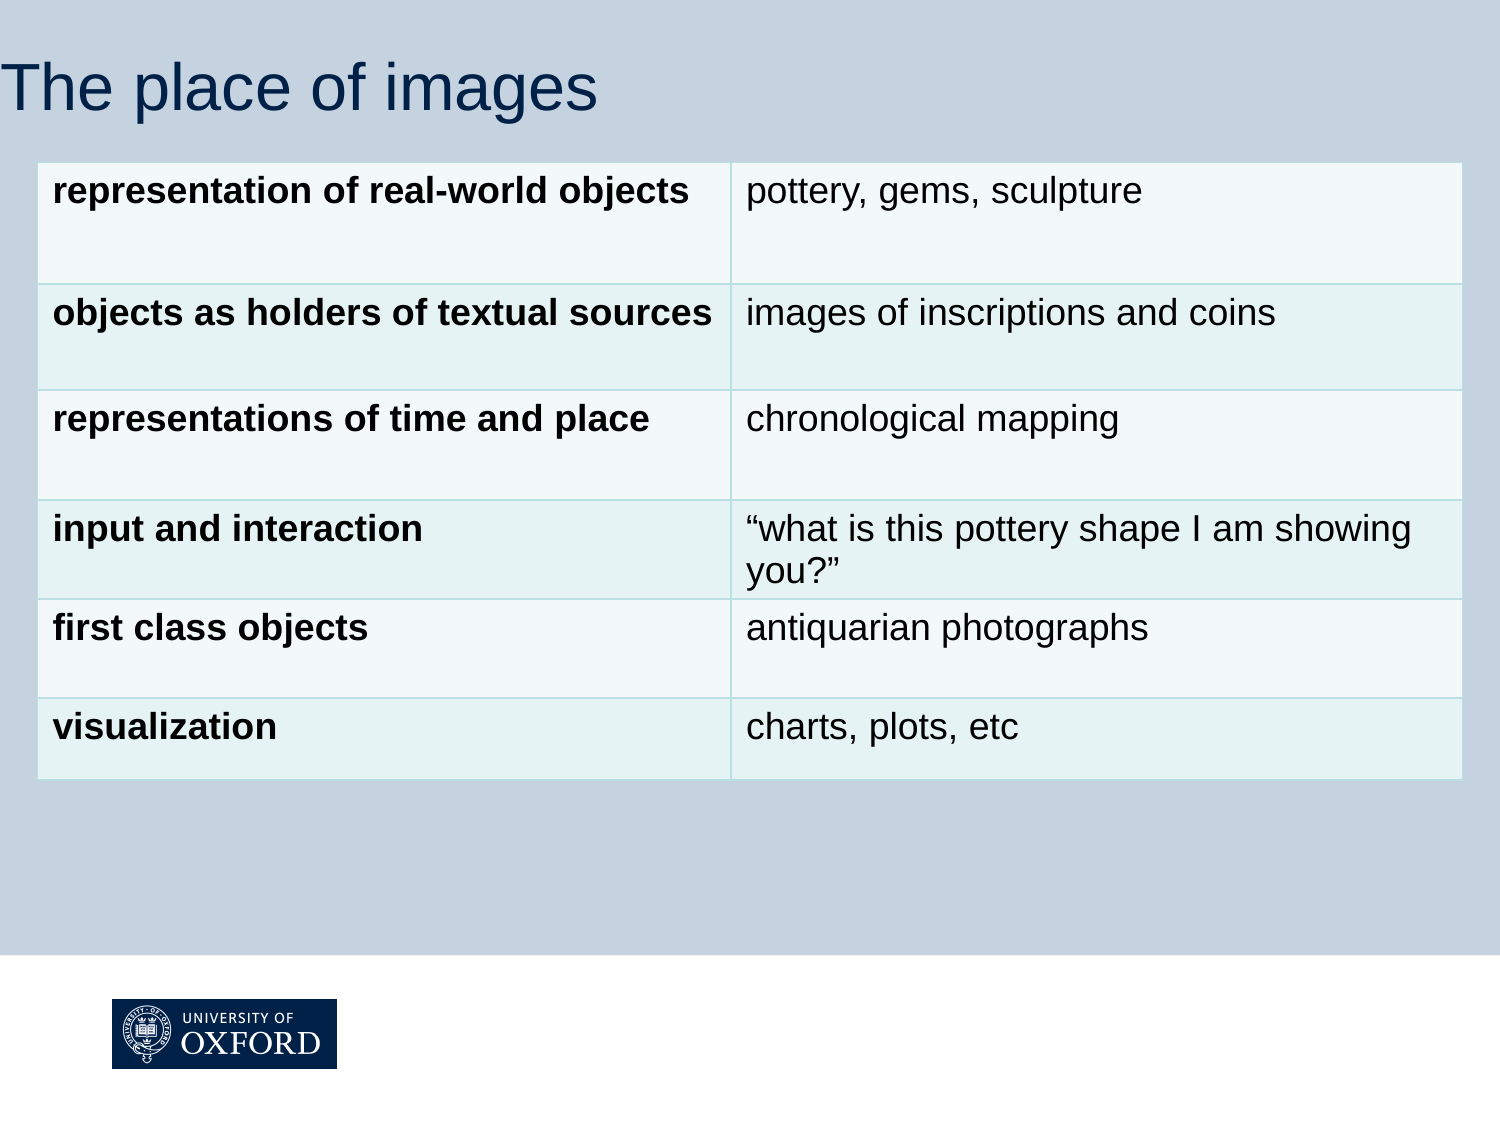

The place of images
| representation of real-world objects | pottery, gems, sculpture |
| --- | --- |
| objects as holders of textual sources | images of inscriptions and coins |
| representations of time and place | chronological mapping |
| input and interaction | “what is this pottery shape I am showing you?” |
| first class objects | antiquarian photographs |
| visualization | charts, plots, etc |